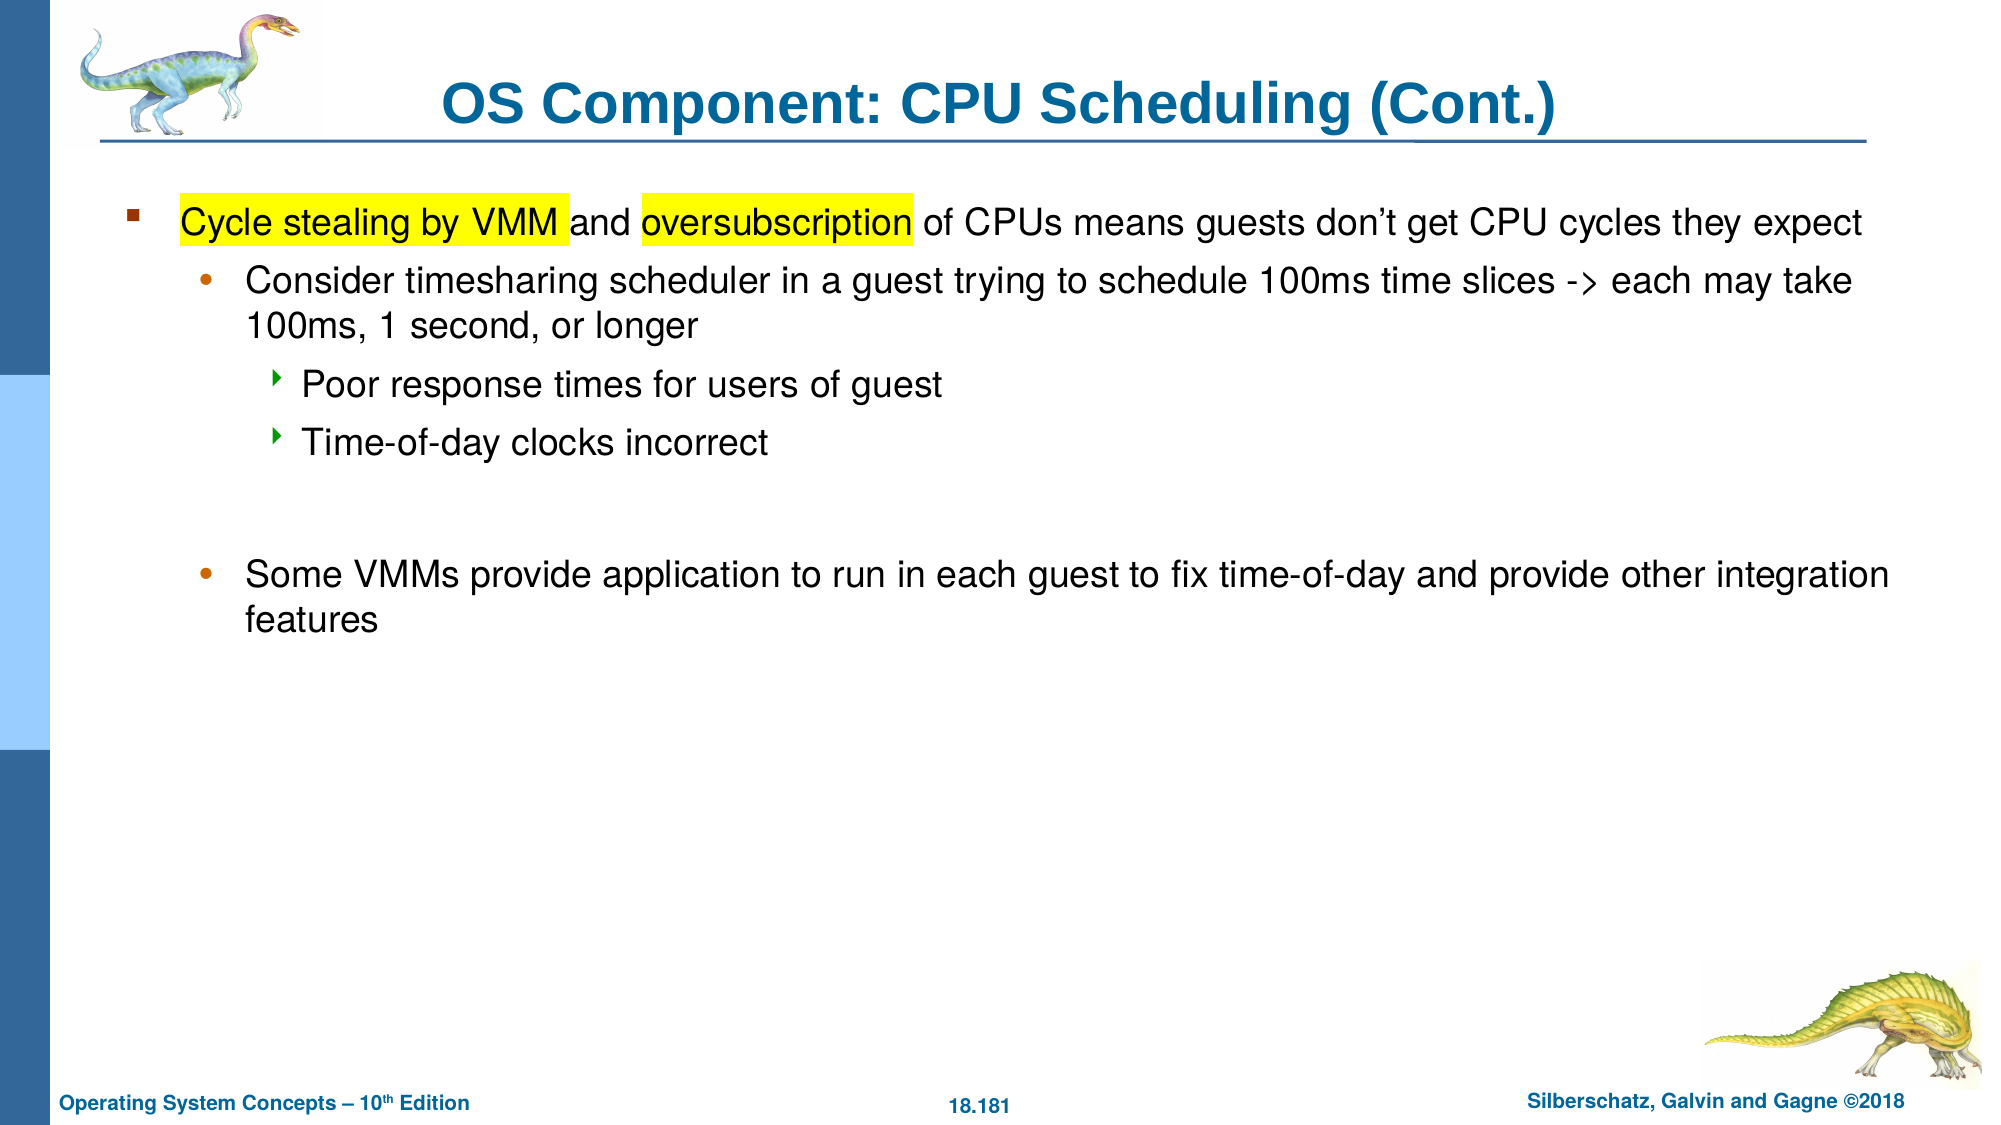

# OS Component: CPU Scheduling (Cont.)
Cycle stealing by VMM and oversubscription of CPUs means guests don’t get CPU cycles they expect
Consider timesharing scheduler in a guest trying to schedule 100ms time slices -> each may take 100ms, 1 second, or longer
Poor response times for users of guest
Time-of-day clocks incorrect

Some VMMs provide application to run in each guest to fix time-of-day and provide other integration features